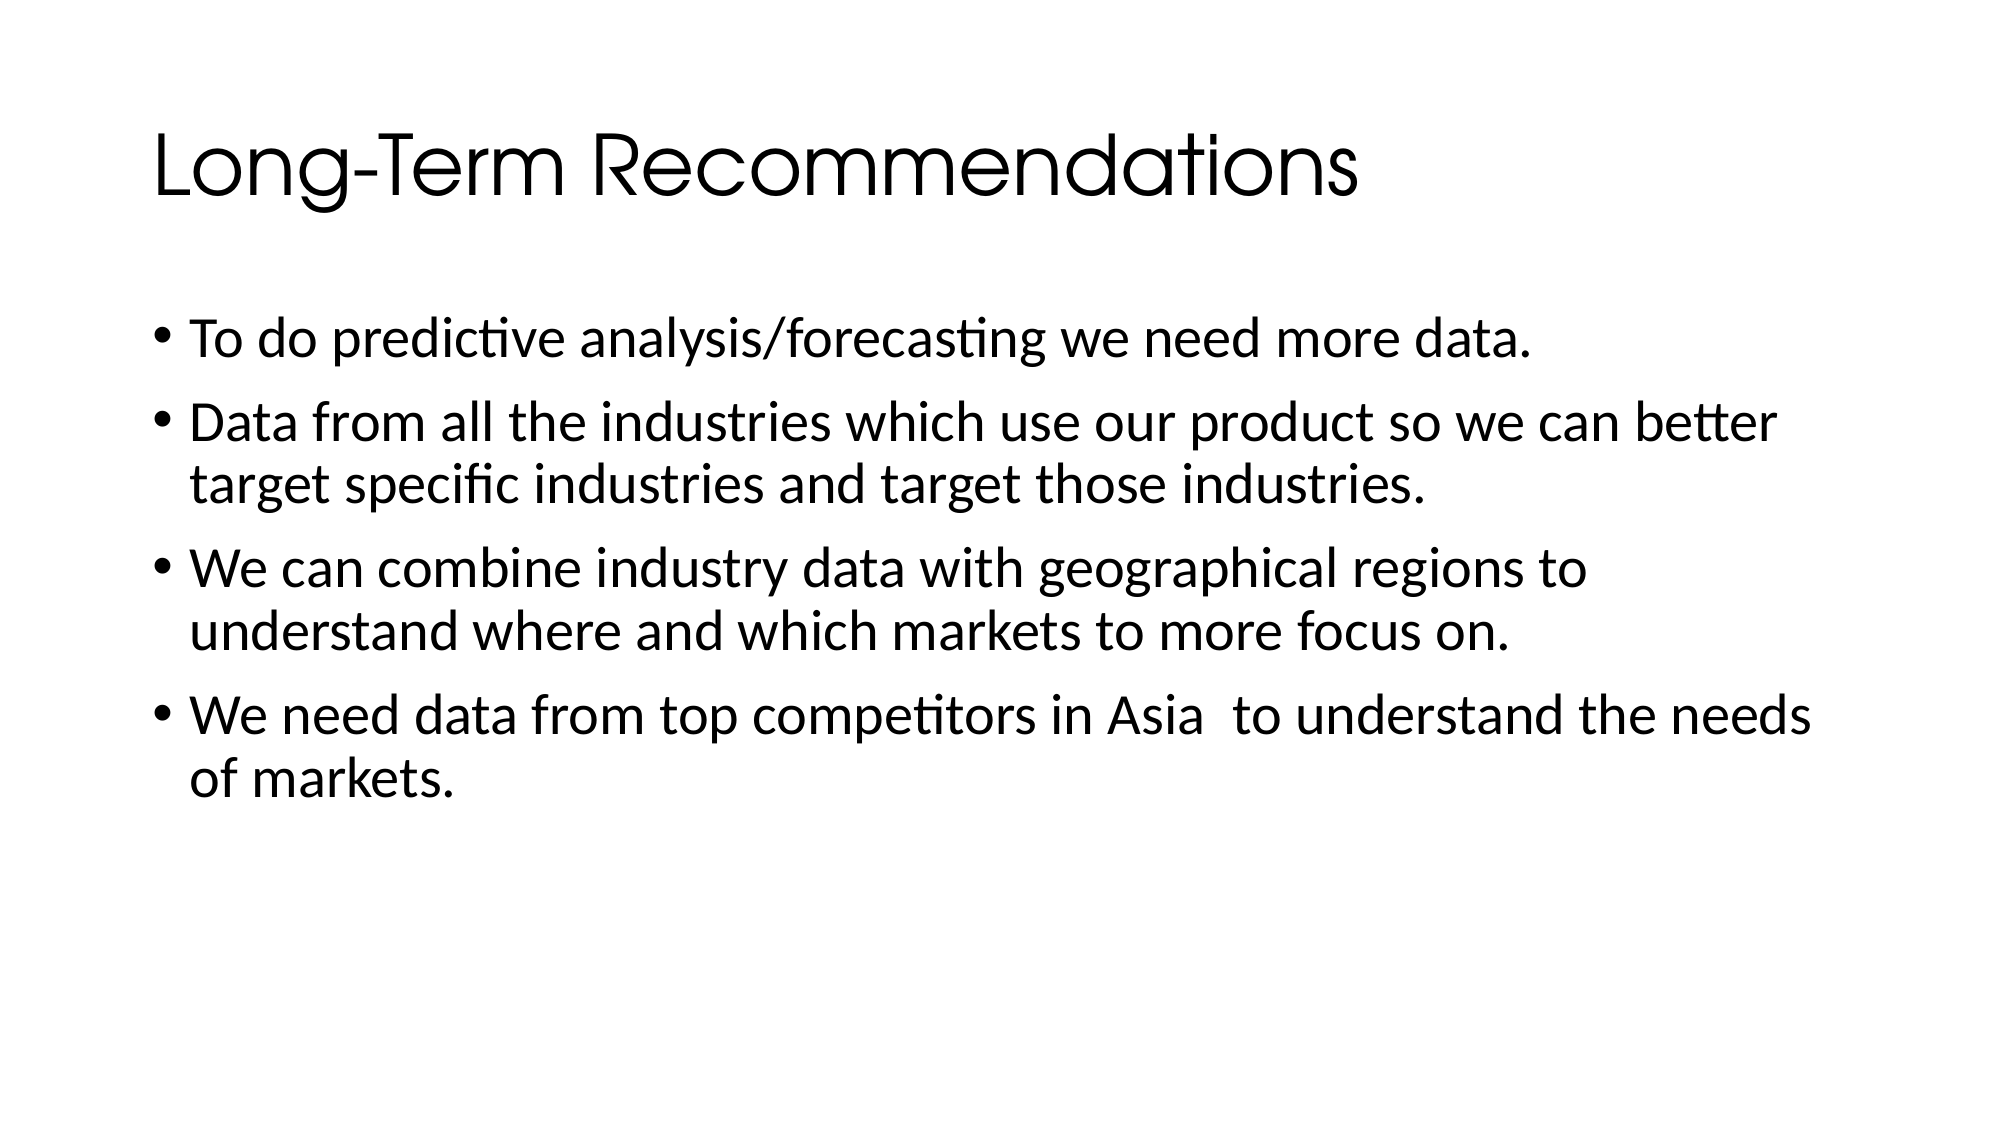

# Long-Term Recommendations
To do predictive analysis/forecasting we need more data.
Data from all the industries which use our product so we can better target specific industries and target those industries.
We can combine industry data with geographical regions to understand where and which markets to more focus on.
We need data from top competitors in Asia  to understand the needs of markets.